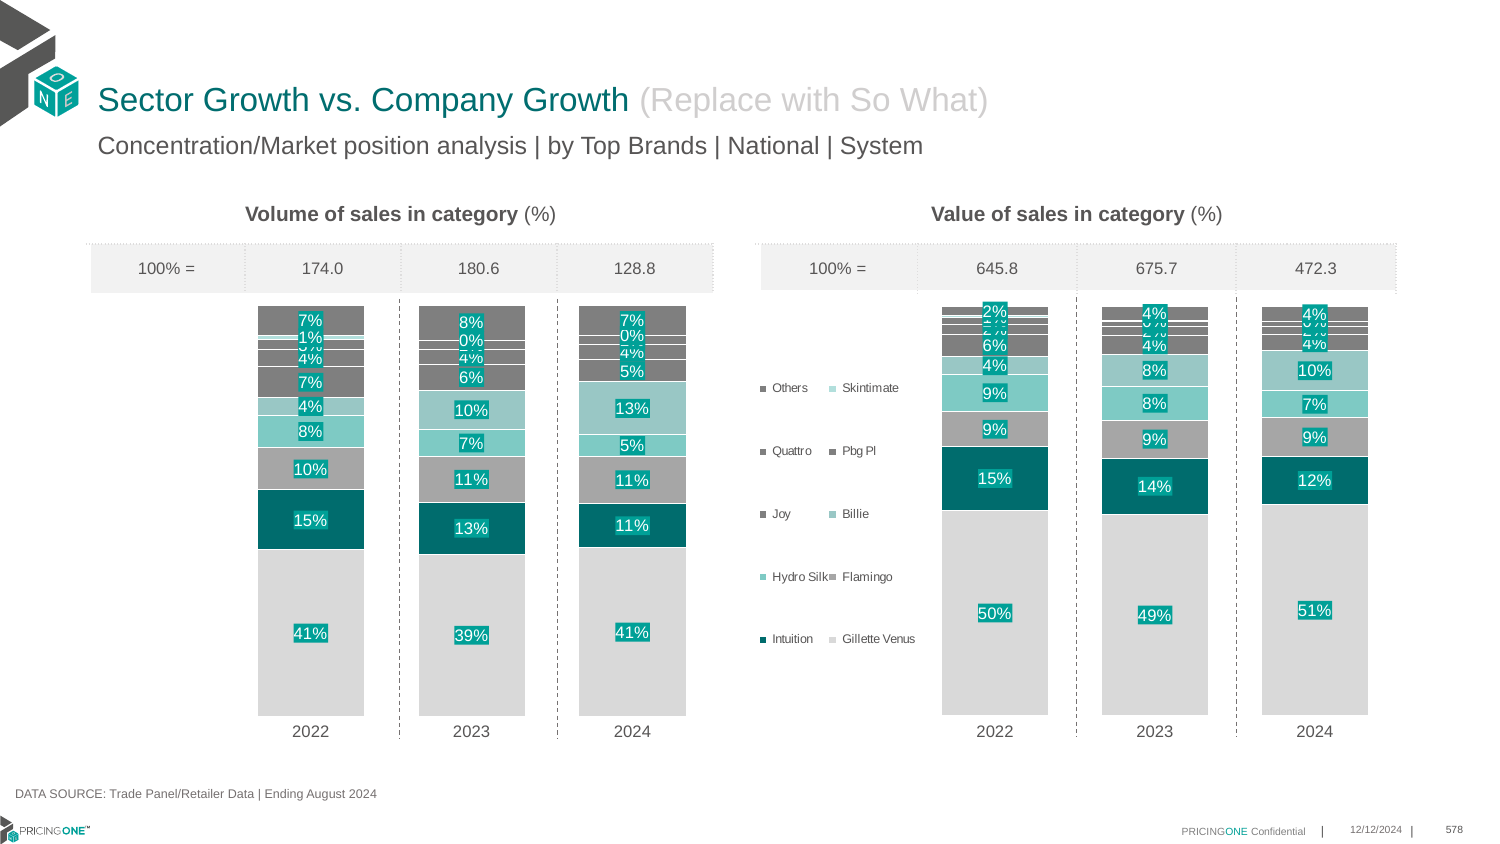

# Sector Growth vs. Company Growth (Replace with So What)
Concentration/Market position analysis | by Top Brands | National | System
| Volume of sales in category (%) |  |  |  |
| --- | --- | --- | --- |
| 100% = | 174.0 | 180.6 | 128.8 |
| Value of sales in category (%) |  |  |  |
| --- | --- | --- | --- |
| 100% = | 645.8 | 675.7 | 472.3 |

### Chart

| Category | Gillette Venus | Intuition | Flamingo | Hydro Silk | Billie | Joy | Pbg Pl | Quattro | Skintimate | Others |
|---|---|---|---|---|---|---|---|---|---|---|
| 2022 | 0.4050565680406275 | 0.14585929559746388 | 0.10245612926647271 | 0.07958432764397019 | 0.04259023840538339 | 0.07496412882960801 | 0.04096194543728697 | 0.025215917203506324 | 0.009363880133326157 | 0.07394756944235482 |
| 2023 | 0.3944266225680329 | 0.12658274425763727 | 0.11119383492879059 | 0.06564116754308723 | 0.09618008673486257 | 0.061600755203350954 | 0.038072548988038274 | 0.020465809499509578 | 0.0011904888192348082 | 0.08464594145745583 |
| 2024 | 0.4095929609834402 | 0.10875211184586439 | 0.11494349062023516 | 0.05136757484852951 | 0.12946296827551151 | 0.053542170098207165 | 0.03793213828549342 | 0.020579166753837457 | 0.00045690045090361793 | 0.07337051783797754 |

### Chart

| Category | Gillette Venus | Intuition | Flamingo | Hydro Silk | Billie | Joy | Pbg Pl | Quattro | Skintimate | Others |
|---|---|---|---|---|---|---|---|---|---|---|
| 2022 | 0.5018477439465389 | 0.15421168459053042 | 0.08729113482711483 | 0.08975563422250375 | 0.043084900912292466 | 0.05554795549429728 | 0.022525137396166076 | 0.01676557220602453 | 0.005097391056738318 | 0.0238728453477935 |
| 2023 | 0.4918086730832459 | 0.1371269902506355 | 0.09245170561003309 | 0.0823438270256323 | 0.07928816150902168 | 0.044741997562173064 | 0.021381224227560915 | 0.01383222877250653 | 0.0010080271094129046 | 0.03601716484977813 |
| 2024 | 0.5148028691202539 | 0.11912707621265516 | 0.09284329134841392 | 0.06678191624786602 | 0.09756987890413218 | 0.03850751974445123 | 0.021347534424791495 | 0.011422582887497444 | 0.0002321329651526219 | 0.03736519814478605 |
DATA SOURCE: Trade Panel/Retailer Data | Ending August 2024

12/12/2024
578